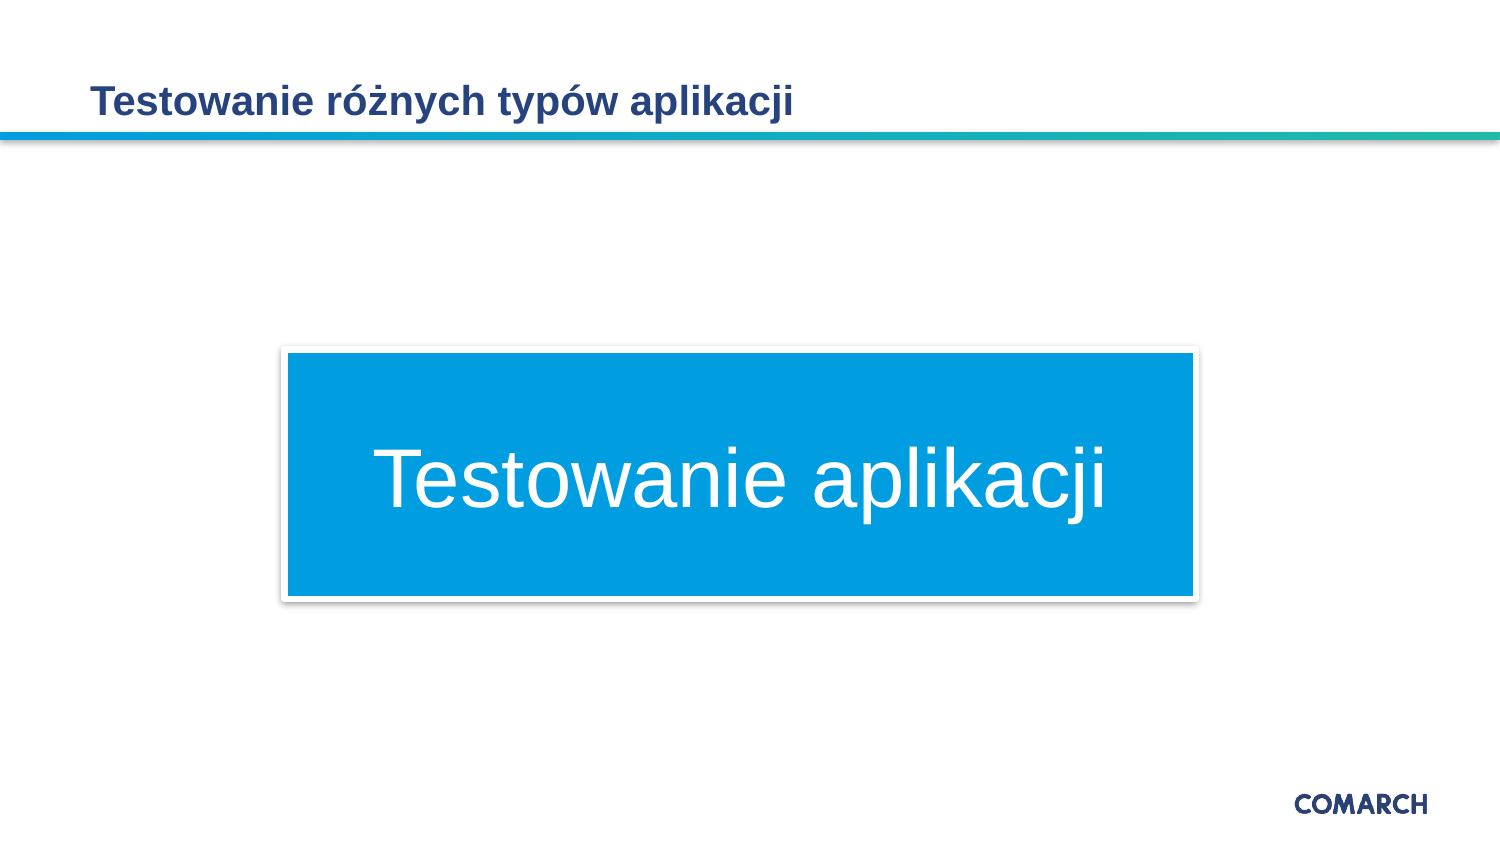

# Testowanie różnych typów aplikacji
Testowanie aplikacji